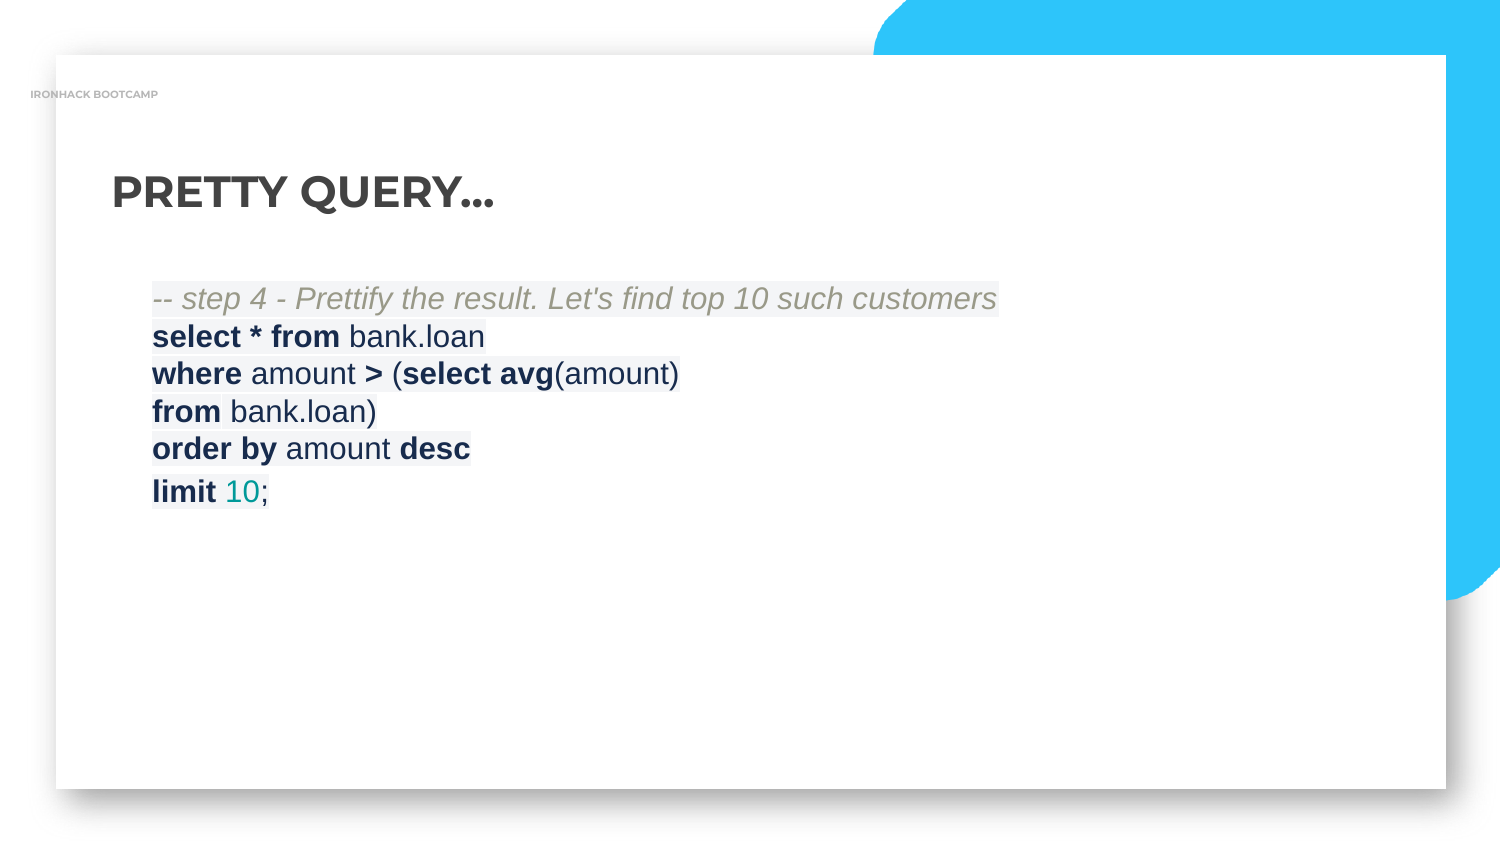

IRONHACK BOOTCAMP
PRETTY QUERY...
-- step 4 - Prettify the result. Let's find top 10 such customers
select * from bank.loan
where amount > (select avg(amount)
from bank.loan)
order by amount desc
limit 10;